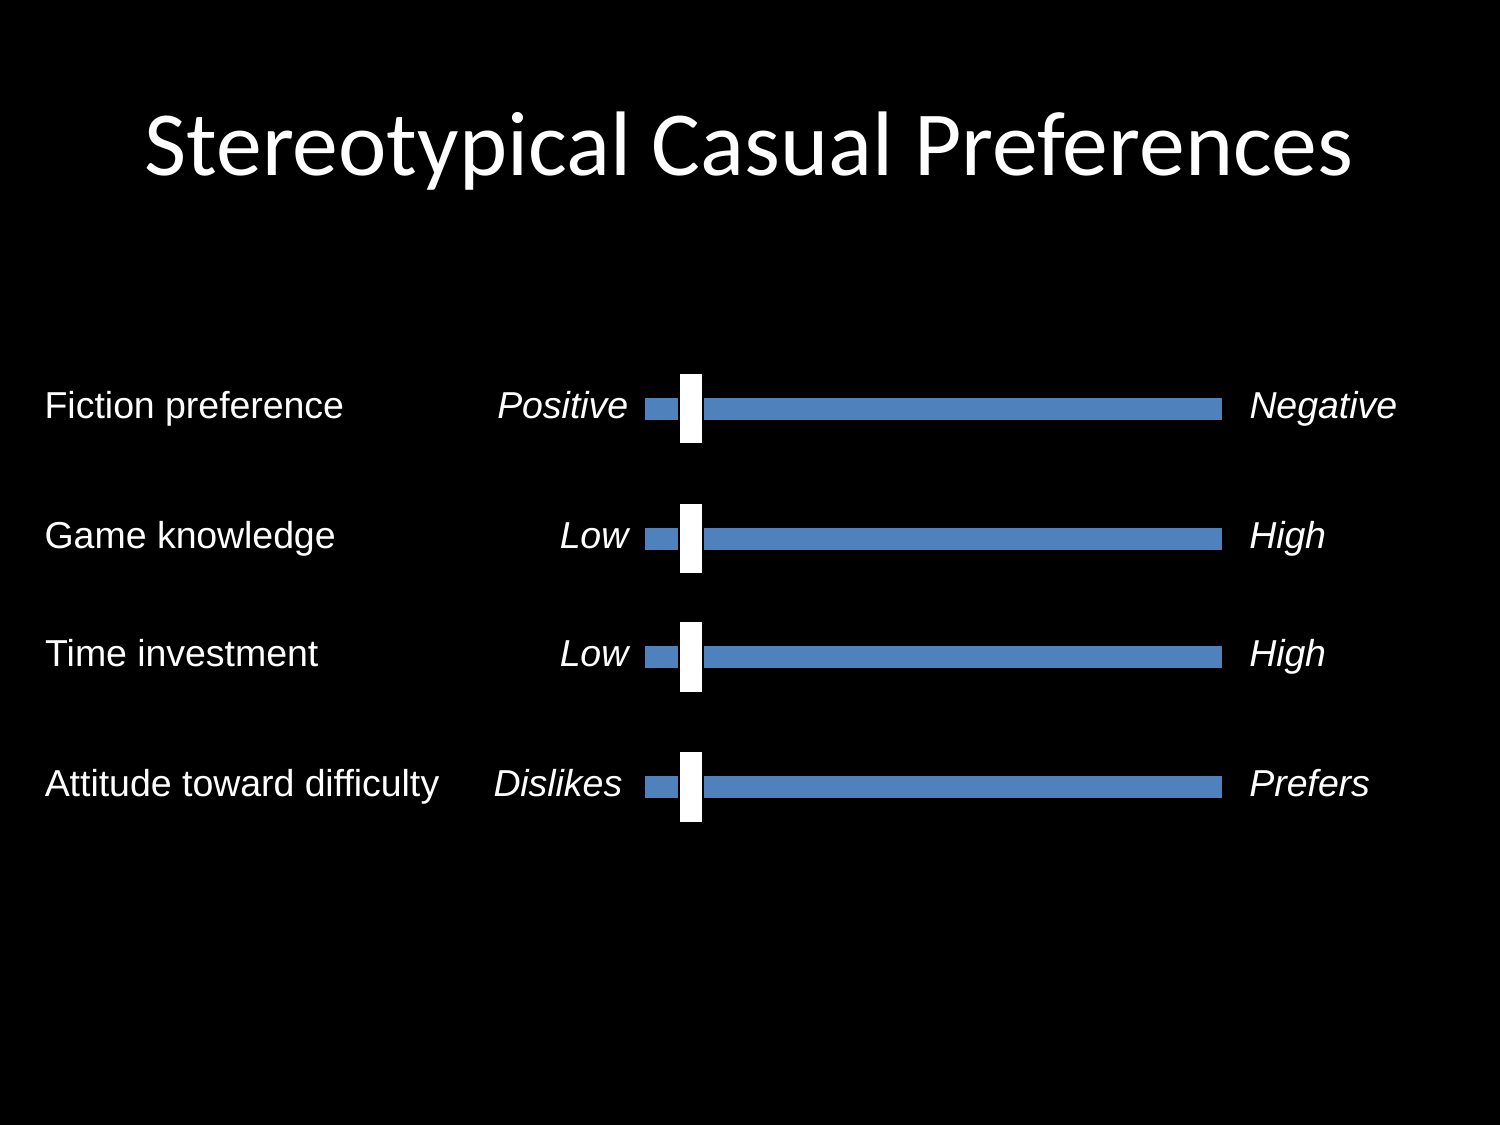

# Stereotypical Casual Preferences
Fiction preference
Positive

Negative

Game knowledge
Low

High

Time investment
Low

High

Attitude toward difficulty
Dislikes

Prefers